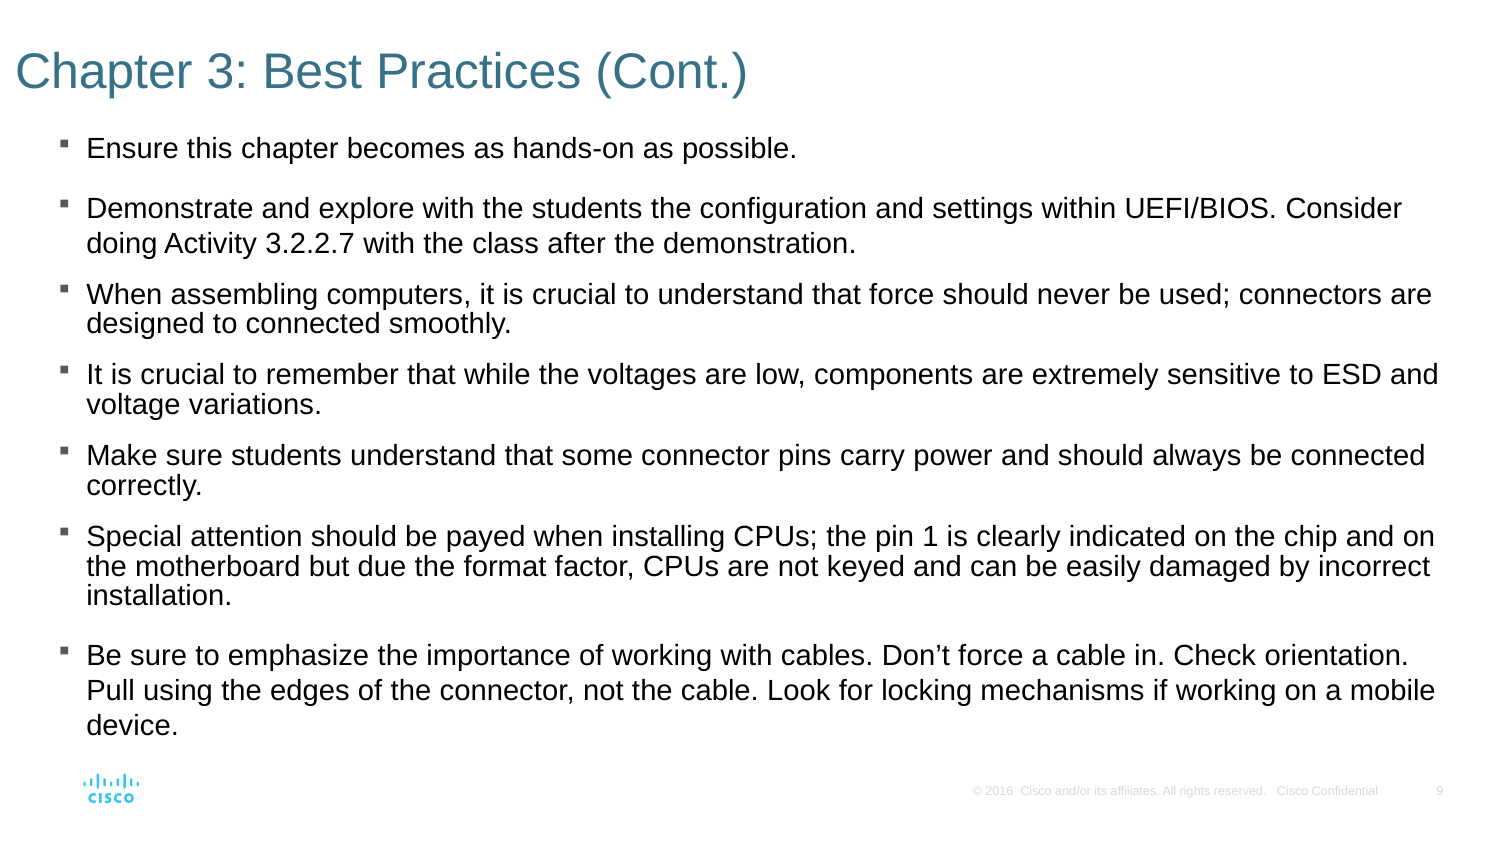

# Chapter 3: Best Practices (Cont.)
Ensure this chapter becomes as hands-on as possible.
Demonstrate and explore with the students the configuration and settings within UEFI/BIOS. Consider doing Activity 3.2.2.7 with the class after the demonstration.
When assembling computers, it is crucial to understand that force should never be used; connectors are designed to connected smoothly.
It is crucial to remember that while the voltages are low, components are extremely sensitive to ESD and voltage variations.
Make sure students understand that some connector pins carry power and should always be connected correctly.
Special attention should be payed when installing CPUs; the pin 1 is clearly indicated on the chip and on the motherboard but due the format factor, CPUs are not keyed and can be easily damaged by incorrect installation.
Be sure to emphasize the importance of working with cables. Don’t force a cable in. Check orientation. Pull using the edges of the connector, not the cable. Look for locking mechanisms if working on a mobile device.